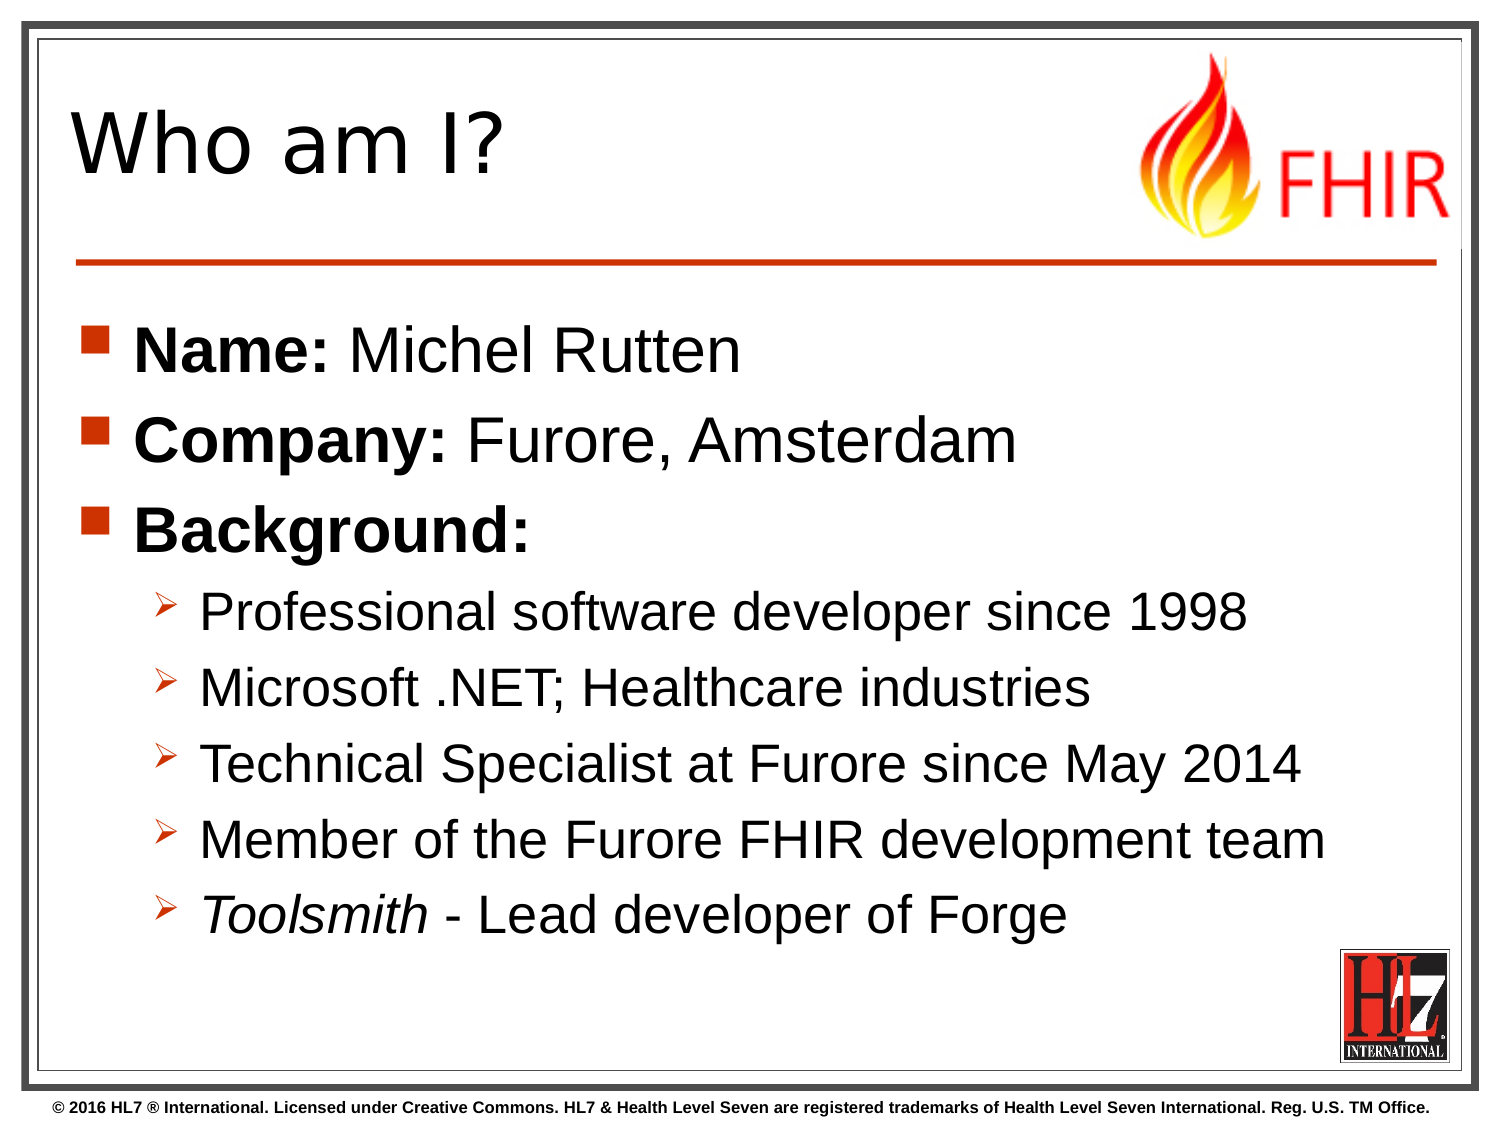

# Who am I?
Name: Michel Rutten
Company: Furore, Amsterdam
Background:
Professional software developer since 1998
Microsoft .NET; Healthcare industries
Technical Specialist at Furore since May 2014
Member of the Furore FHIR development team
Toolsmith - Lead developer of Forge